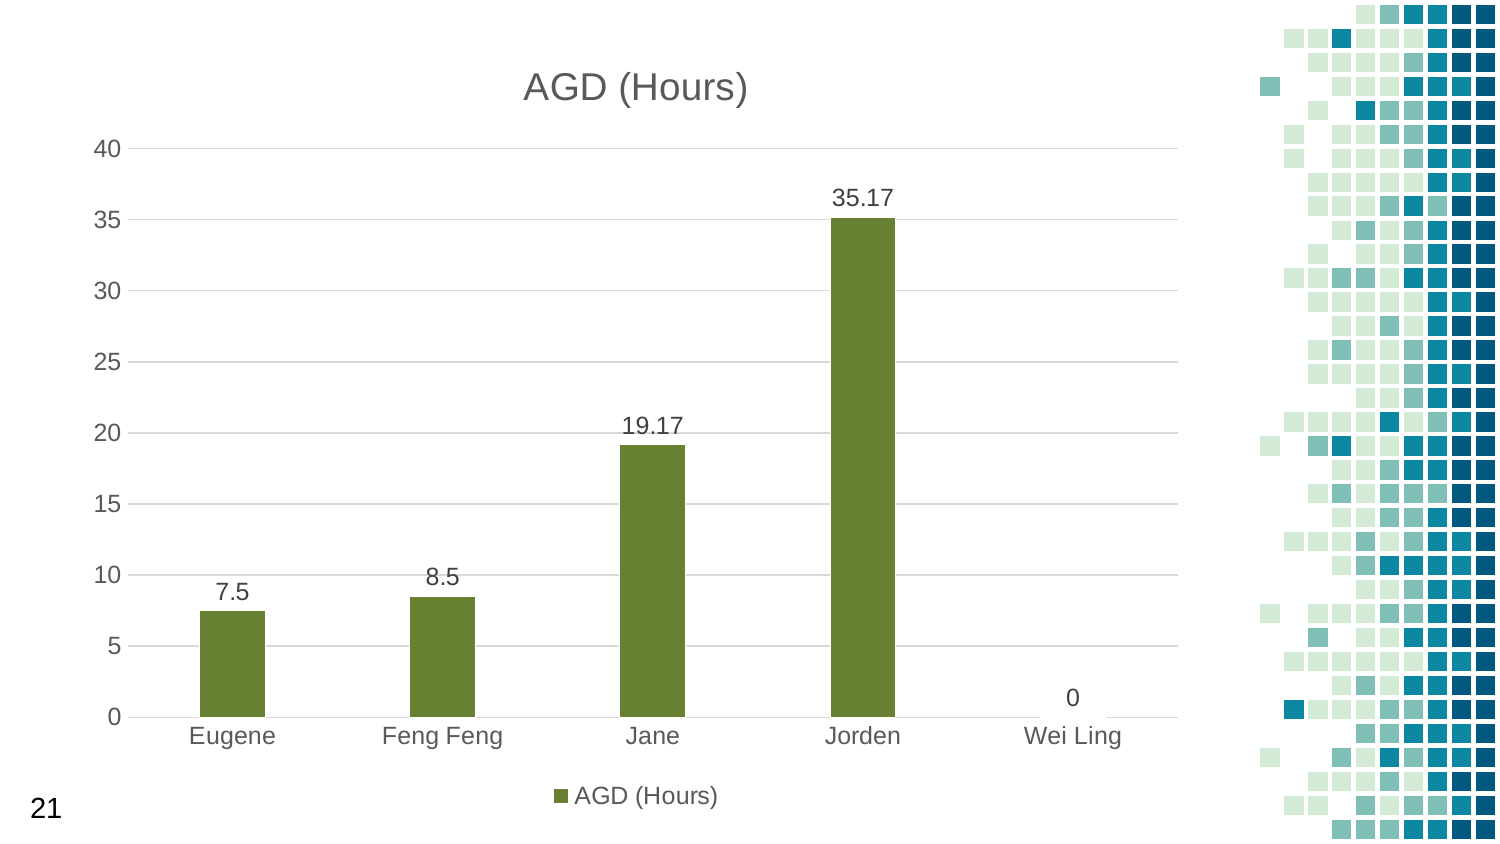

### Chart:

| Category | AGD (Hours) |
|---|---|
| Eugene | 7.5 |
| Feng Feng | 8.5 |
| Jane | 19.17 |
| Jorden | 35.17 |
| Wei Ling | 0.0 |
21